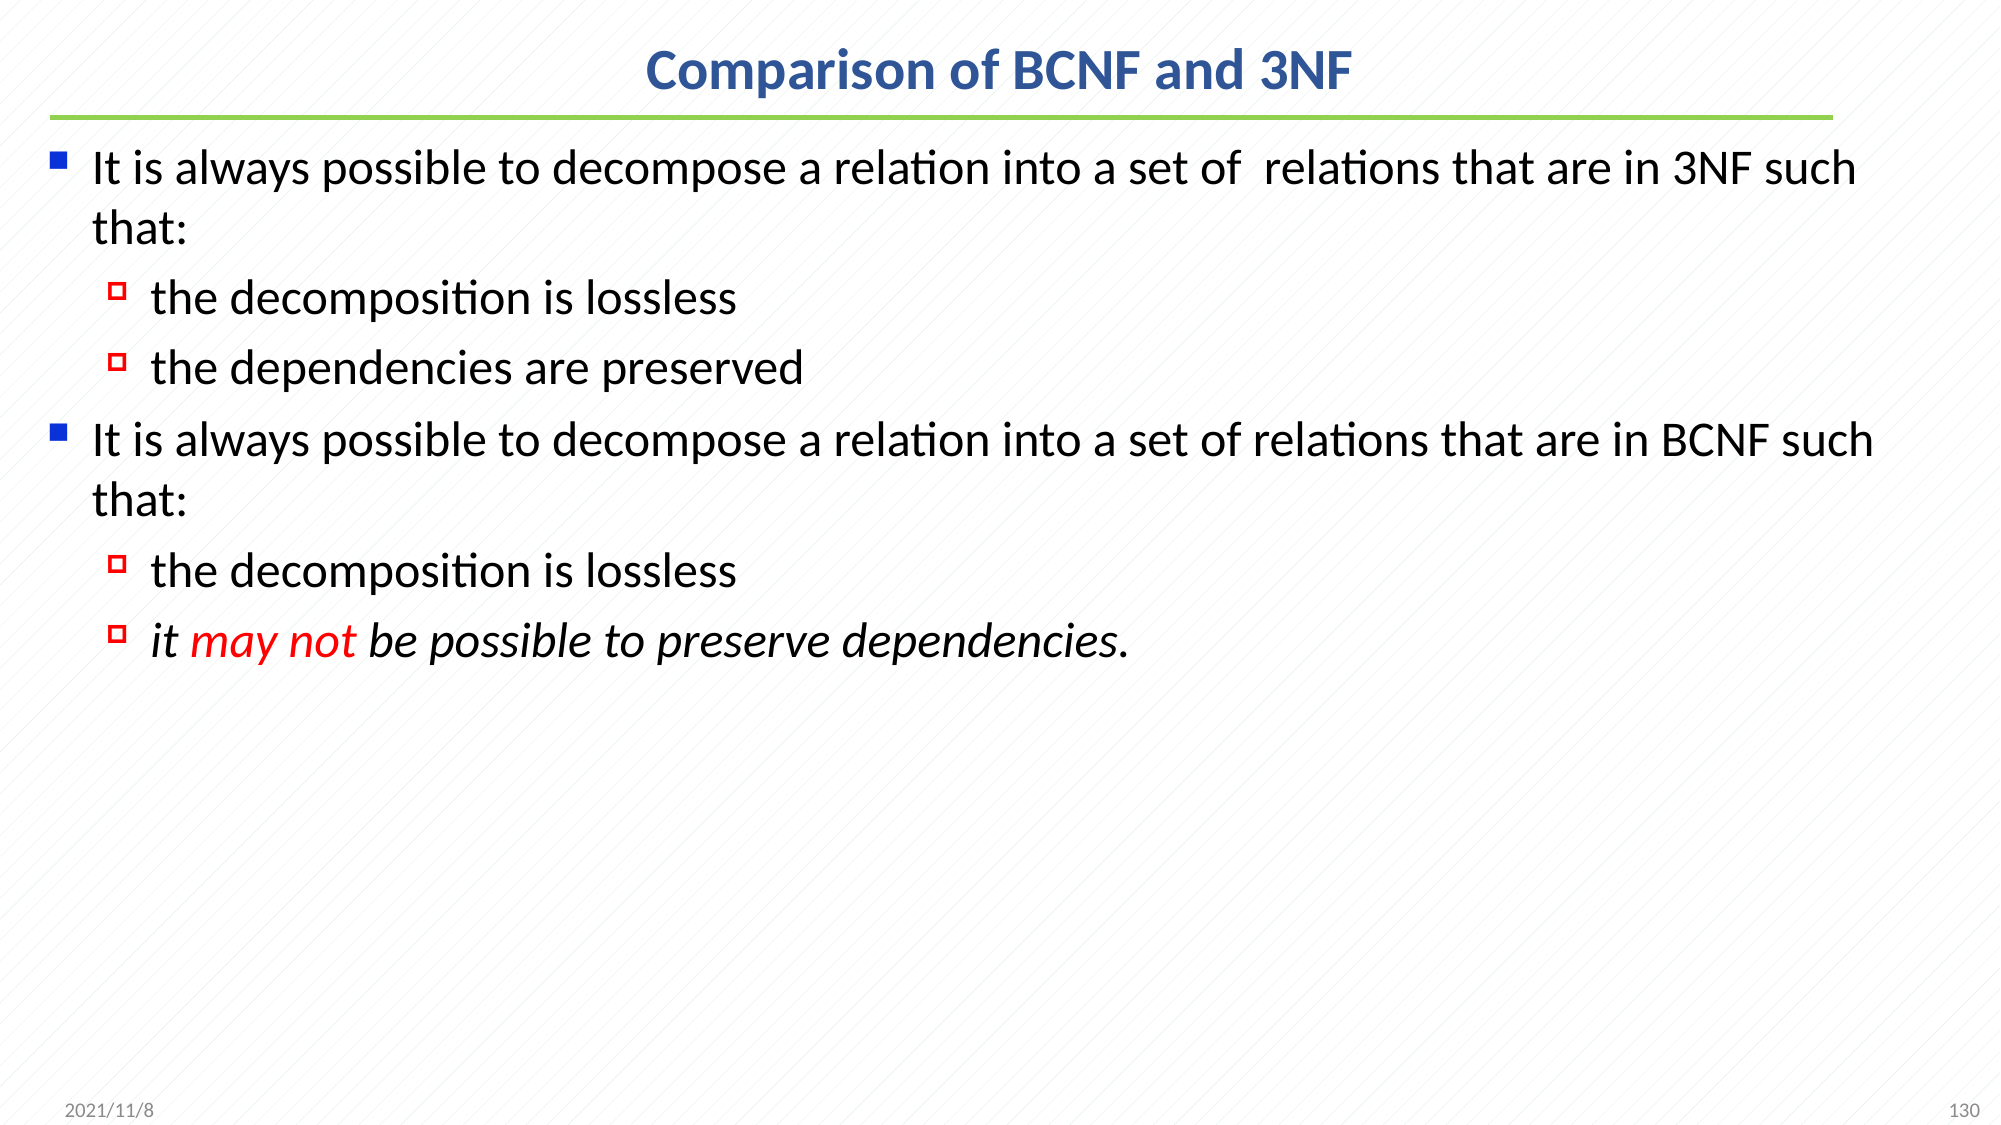

# Comparison of BCNF and 3NF
It is always possible to decompose a relation into a set of  relations that are in 3NF such that:
the decomposition is lossless
the dependencies are preserved
It is always possible to decompose a relation into a set of relations that are in BCNF such that:
the decomposition is lossless
it may not be possible to preserve dependencies.

130
2021/11/8